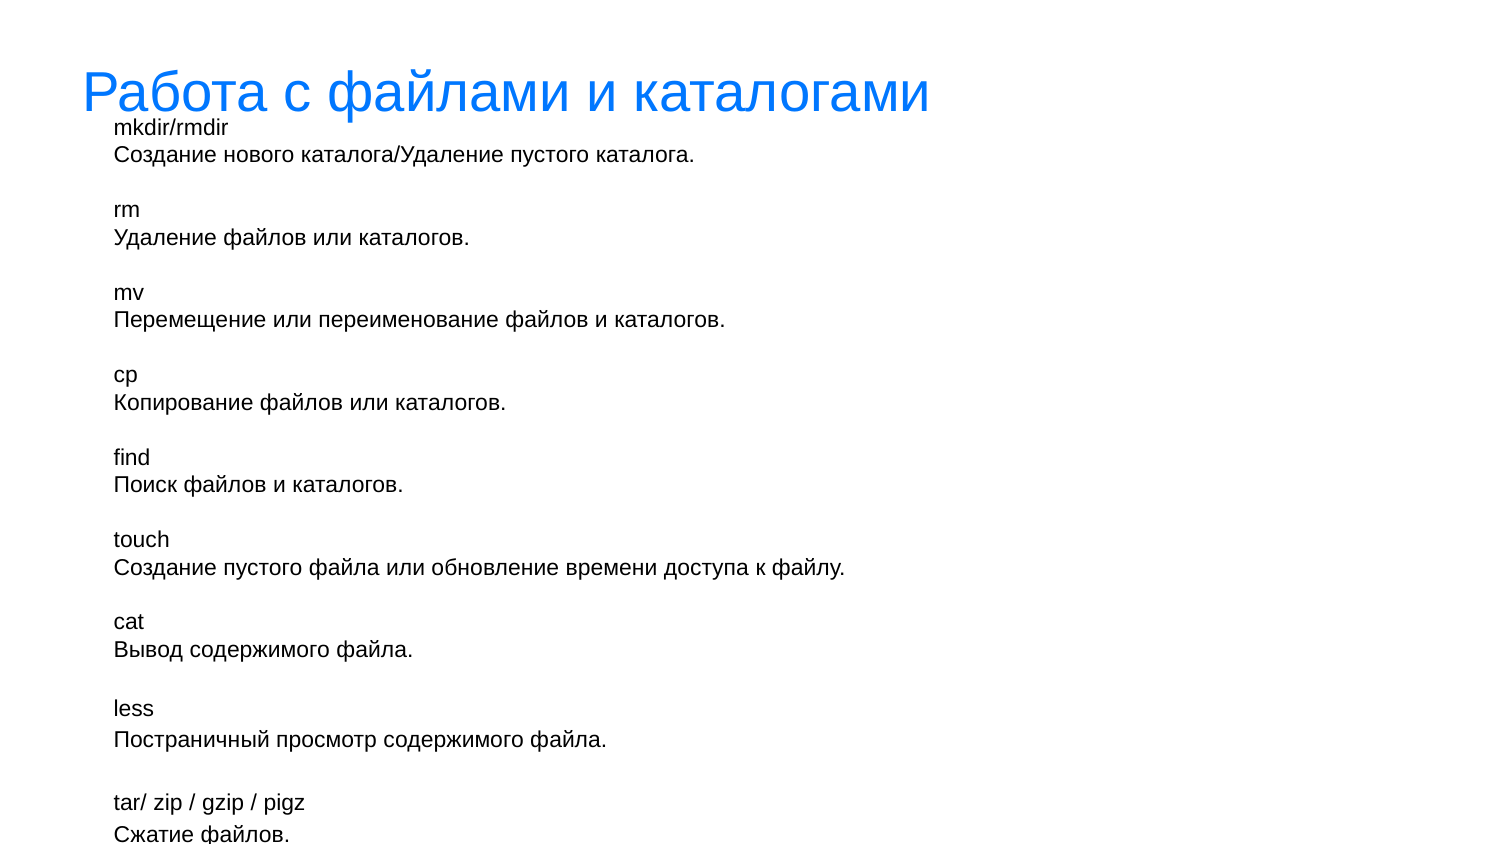

# Работа с файлами и каталогами

mkdir/rmdir
Создание нового каталога/Удаление пустого каталога.

rm
Удаление файлов или каталогов.

mv
Перемещение или переименование файлов и каталогов.

cp
Копирование файлов или каталогов.

find
Поиск файлов и каталогов.

touch
Создание пустого файла или обновление времени доступа к файлу.

cat
Вывод содержимого файла.

less
Постраничный просмотр содержимого файла.

tar/ zip / gzip / pigz
Сжатие файлов.